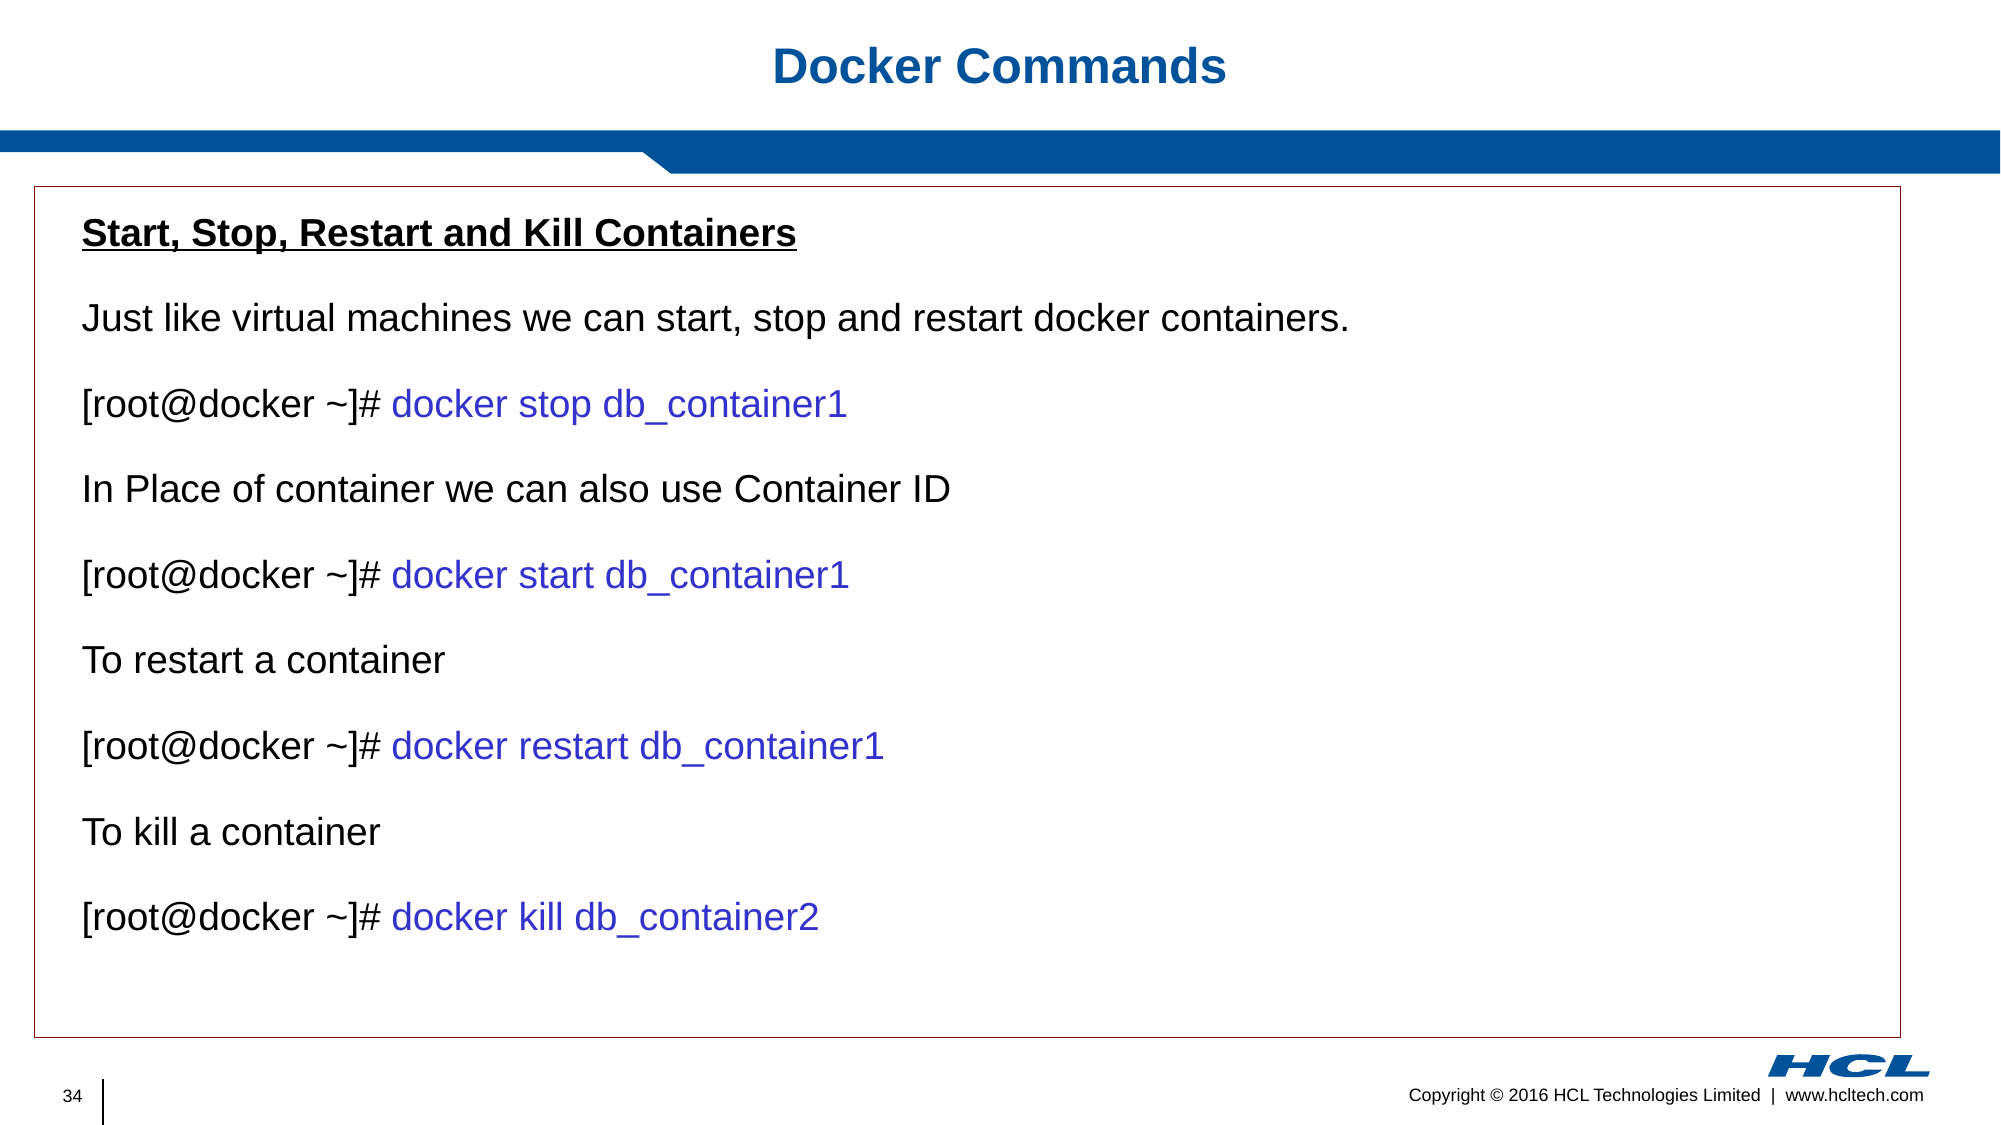

# Docker Commands

Start, Stop, Restart and Kill Containers
Just like virtual machines we can start, stop and restart docker containers.
[root@docker ~]# docker stop db_container1
In Place of container we can also use Container ID
[root@docker ~]# docker start db_container1
To restart a container
[root@docker ~]# docker restart db_container1
To kill a container
[root@docker ~]# docker kill db_container2